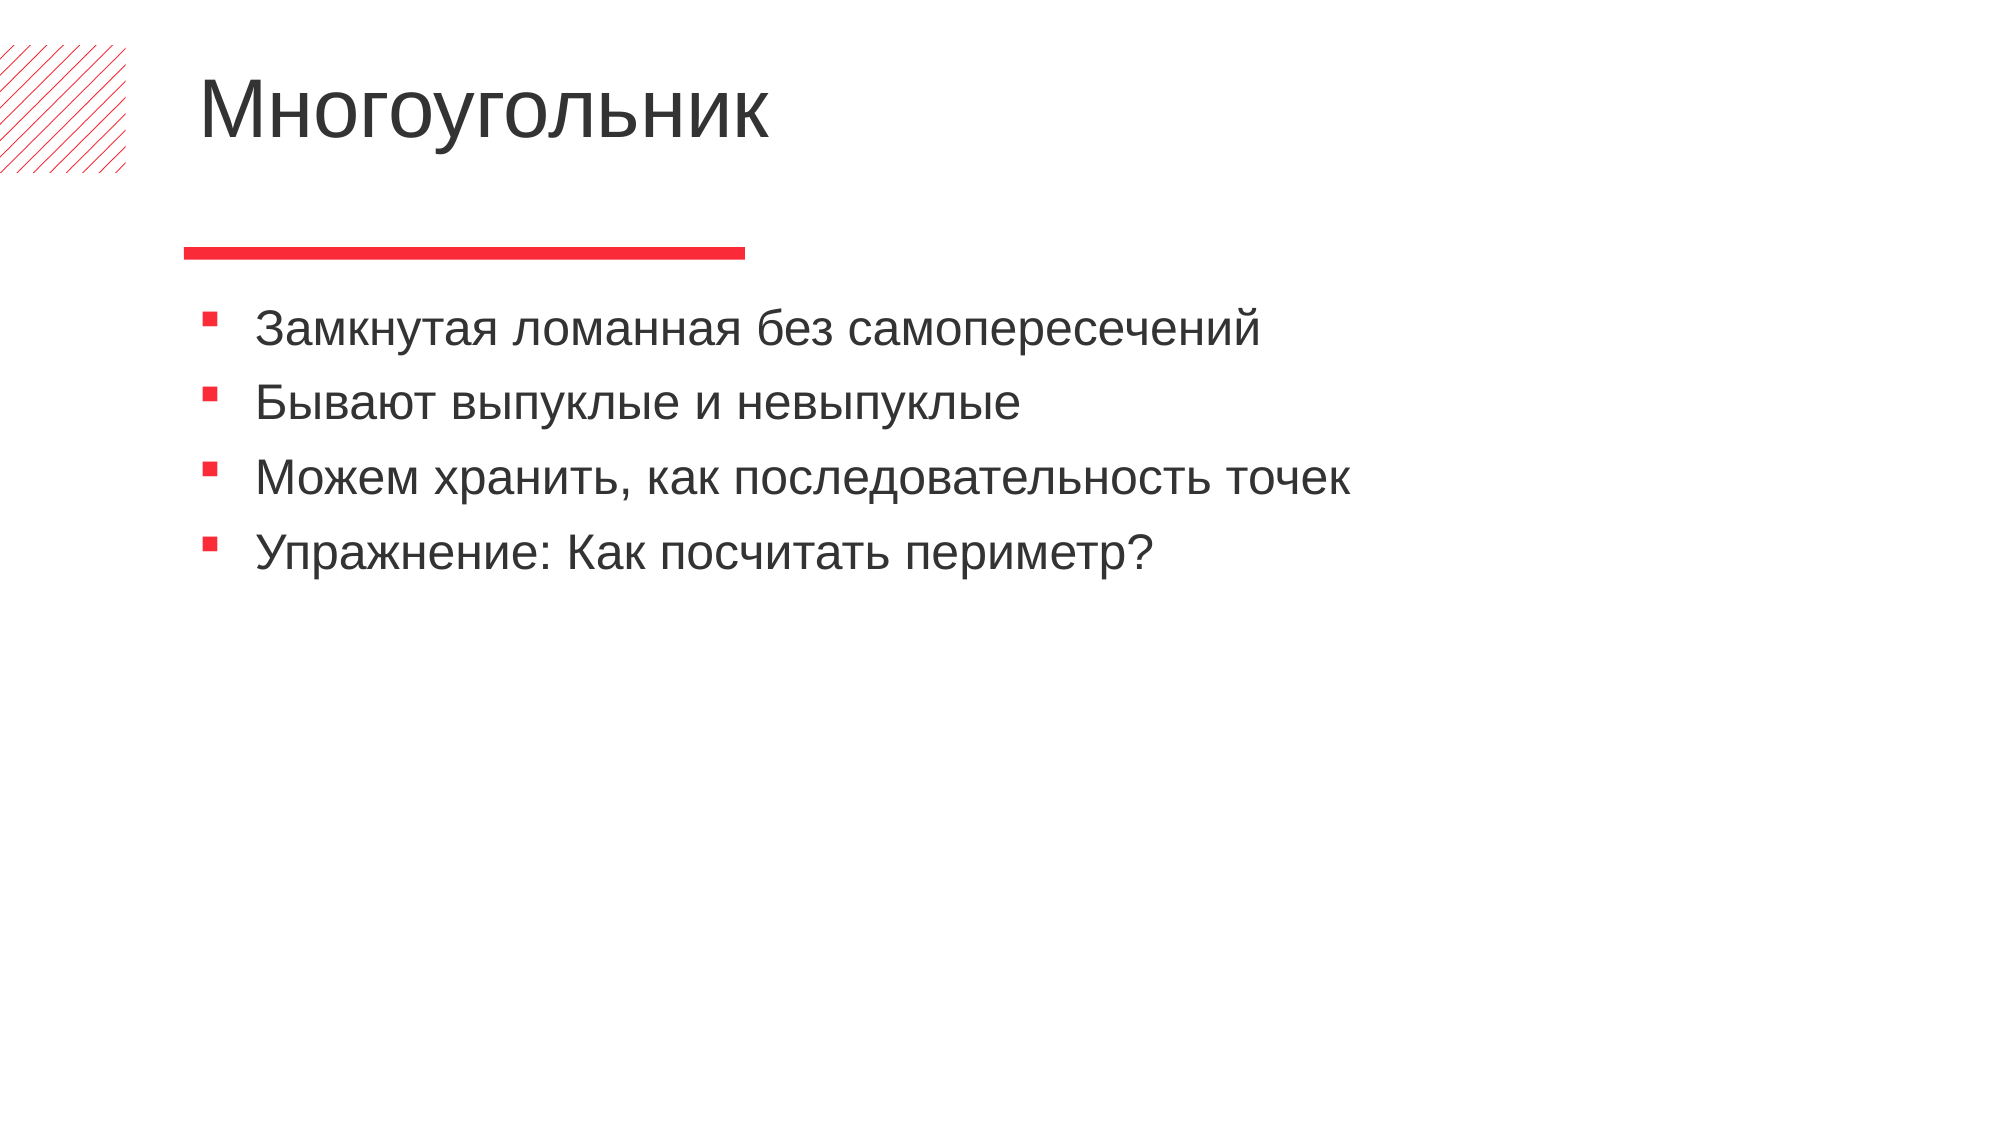

Многоугольник
Замкнутая ломанная без самопересечений
Бывают выпуклые и невыпуклые
Можем хранить, как последовательность точек
Упражнение: Как посчитать периметр?